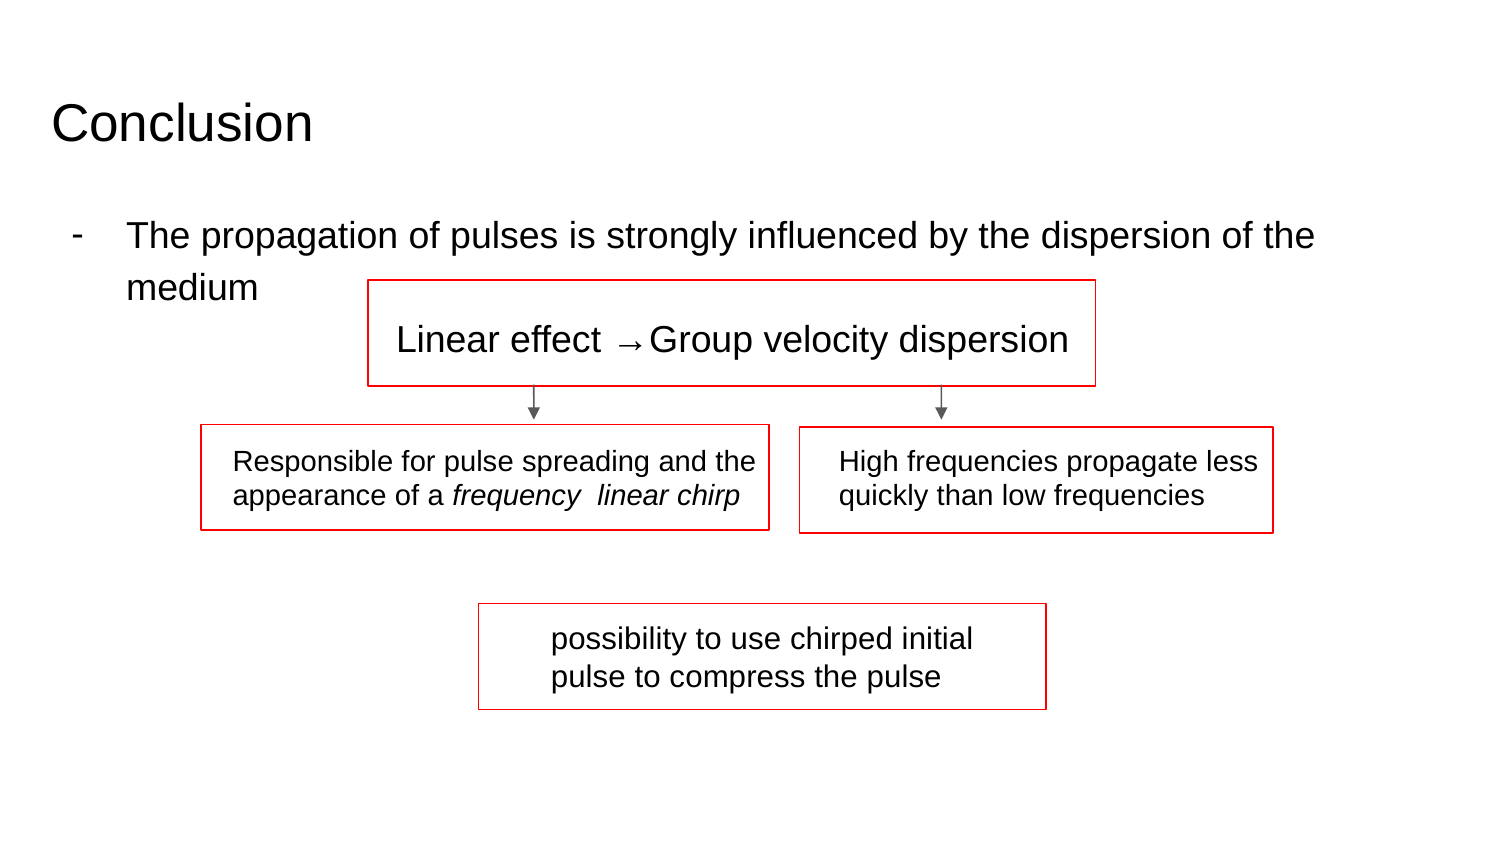

# Conclusion
The propagation of pulses is strongly influenced by the dispersion of the medium

Linear effect →Group velocity dispersion

Responsible for pulse spreading and the appearance of a frequency  linear chirp

High frequencies propagate less quickly than low frequencies

possibility to use chirped initial pulse to compress the pulse